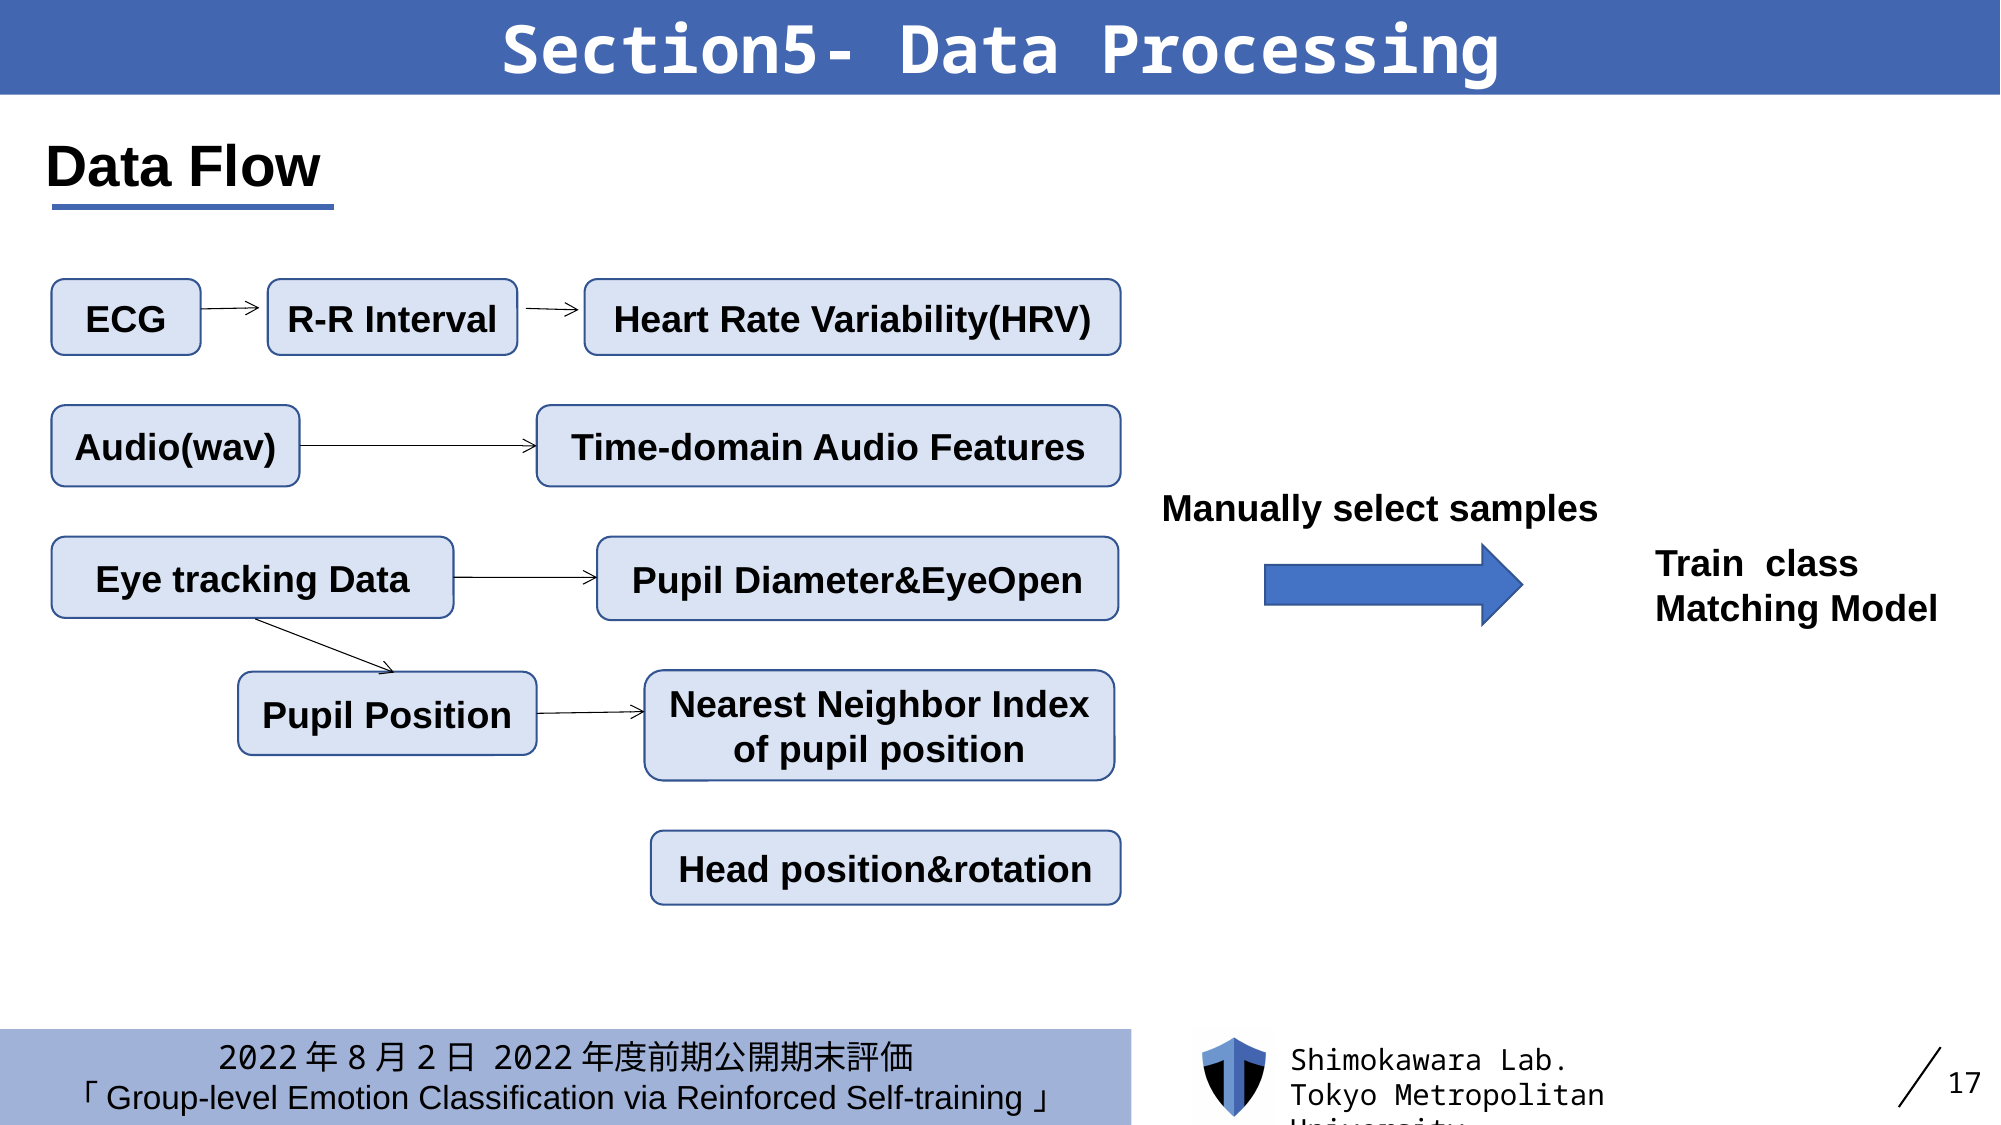

Section5- Data Processing
Data Flow
ECG
R-R Interval
Heart Rate Variability(HRV)
Time-domain Audio Features
Pupil Diameter&EyeOpen
Nearest Neighbor Index
of pupil position
Head position&rotation
Audio(wav)
Eye tracking Data
Pupil Position
Manually select samples
Train  class
Matching Model

21